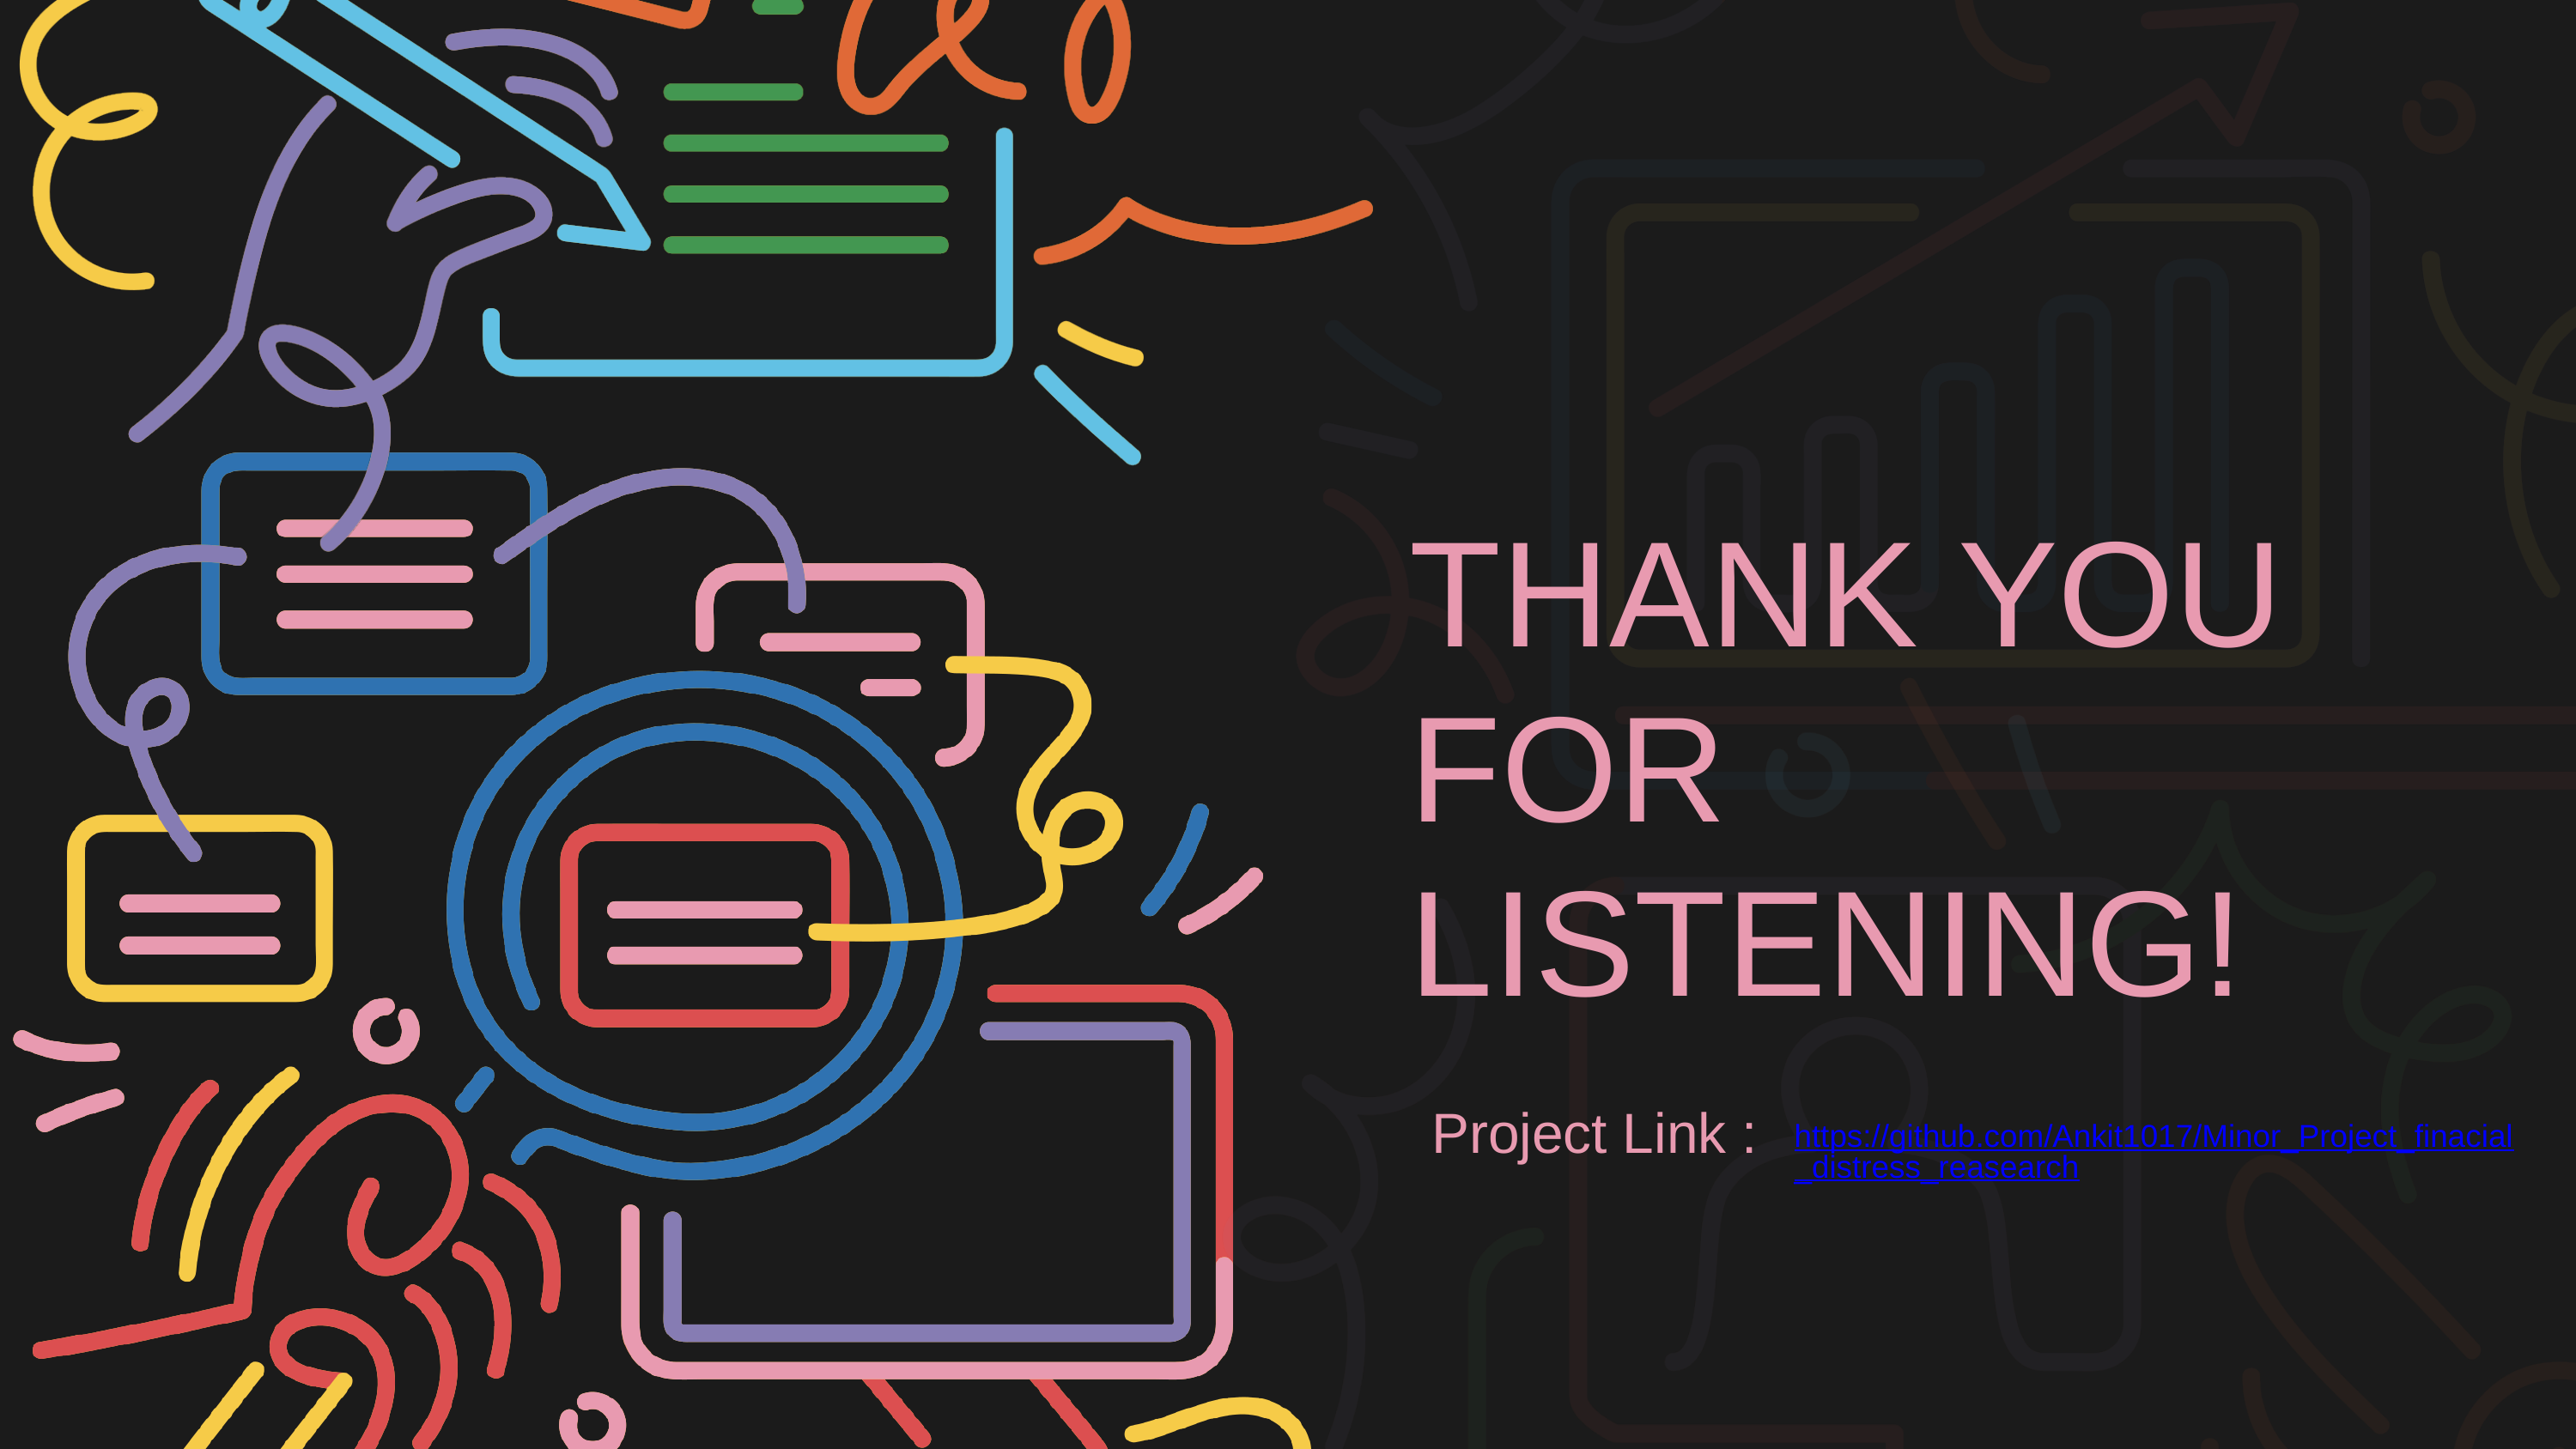

THANK YOU FOR LISTENING!

Project Link :
https://github.com/Ankit1017/Minor_Project_finacial_distress_reasearch